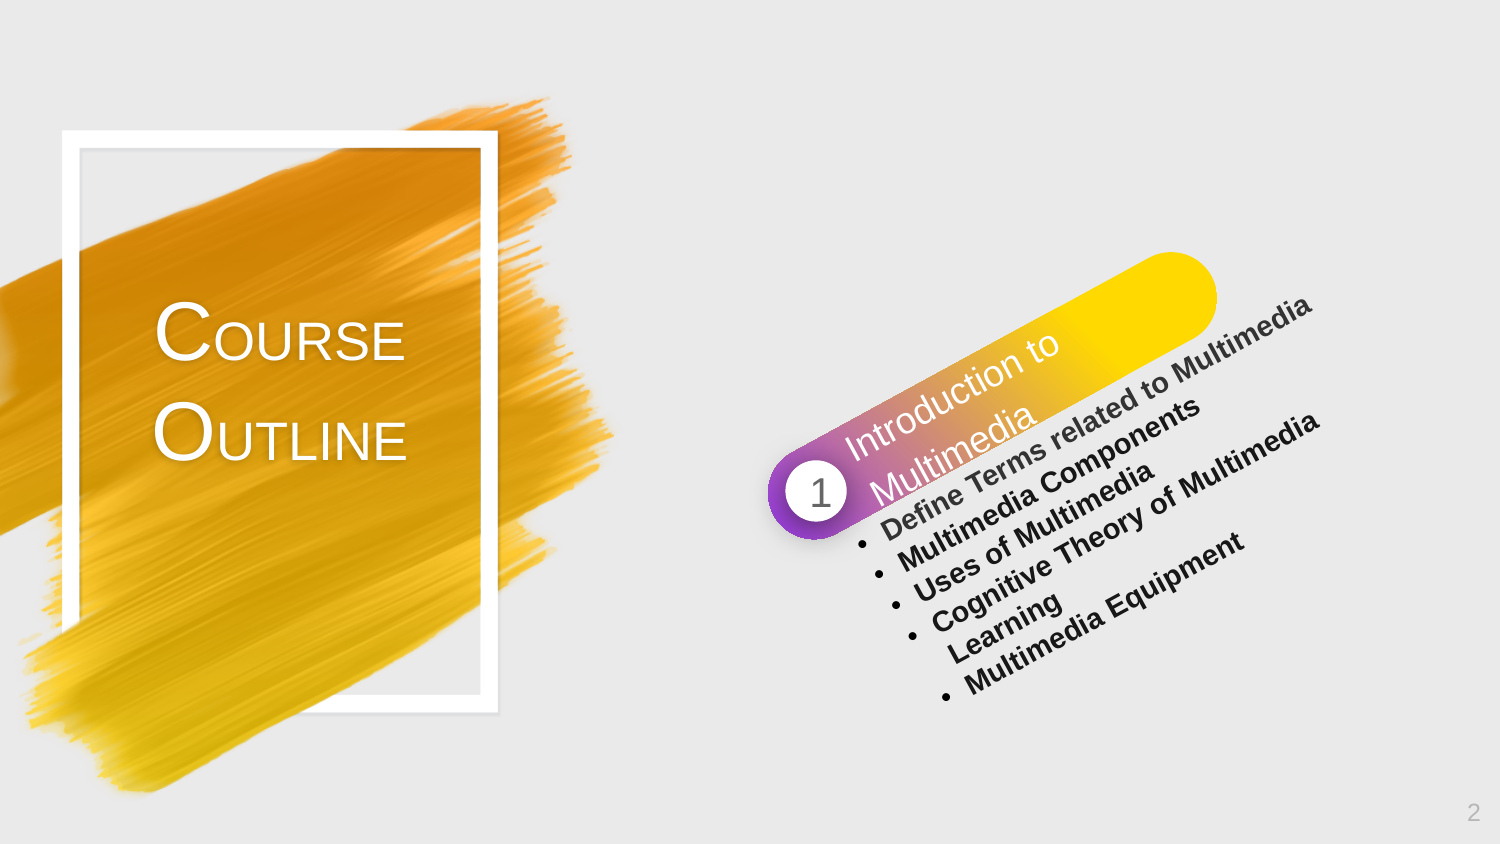

# COURSE OUTLINE

Define Terms related to Multimedia
Multimedia Components
Uses of Multimedia
Cognitive Theory of Multimedia Learning
Multimedia Equipment
Introduction to Multimedia
1
2